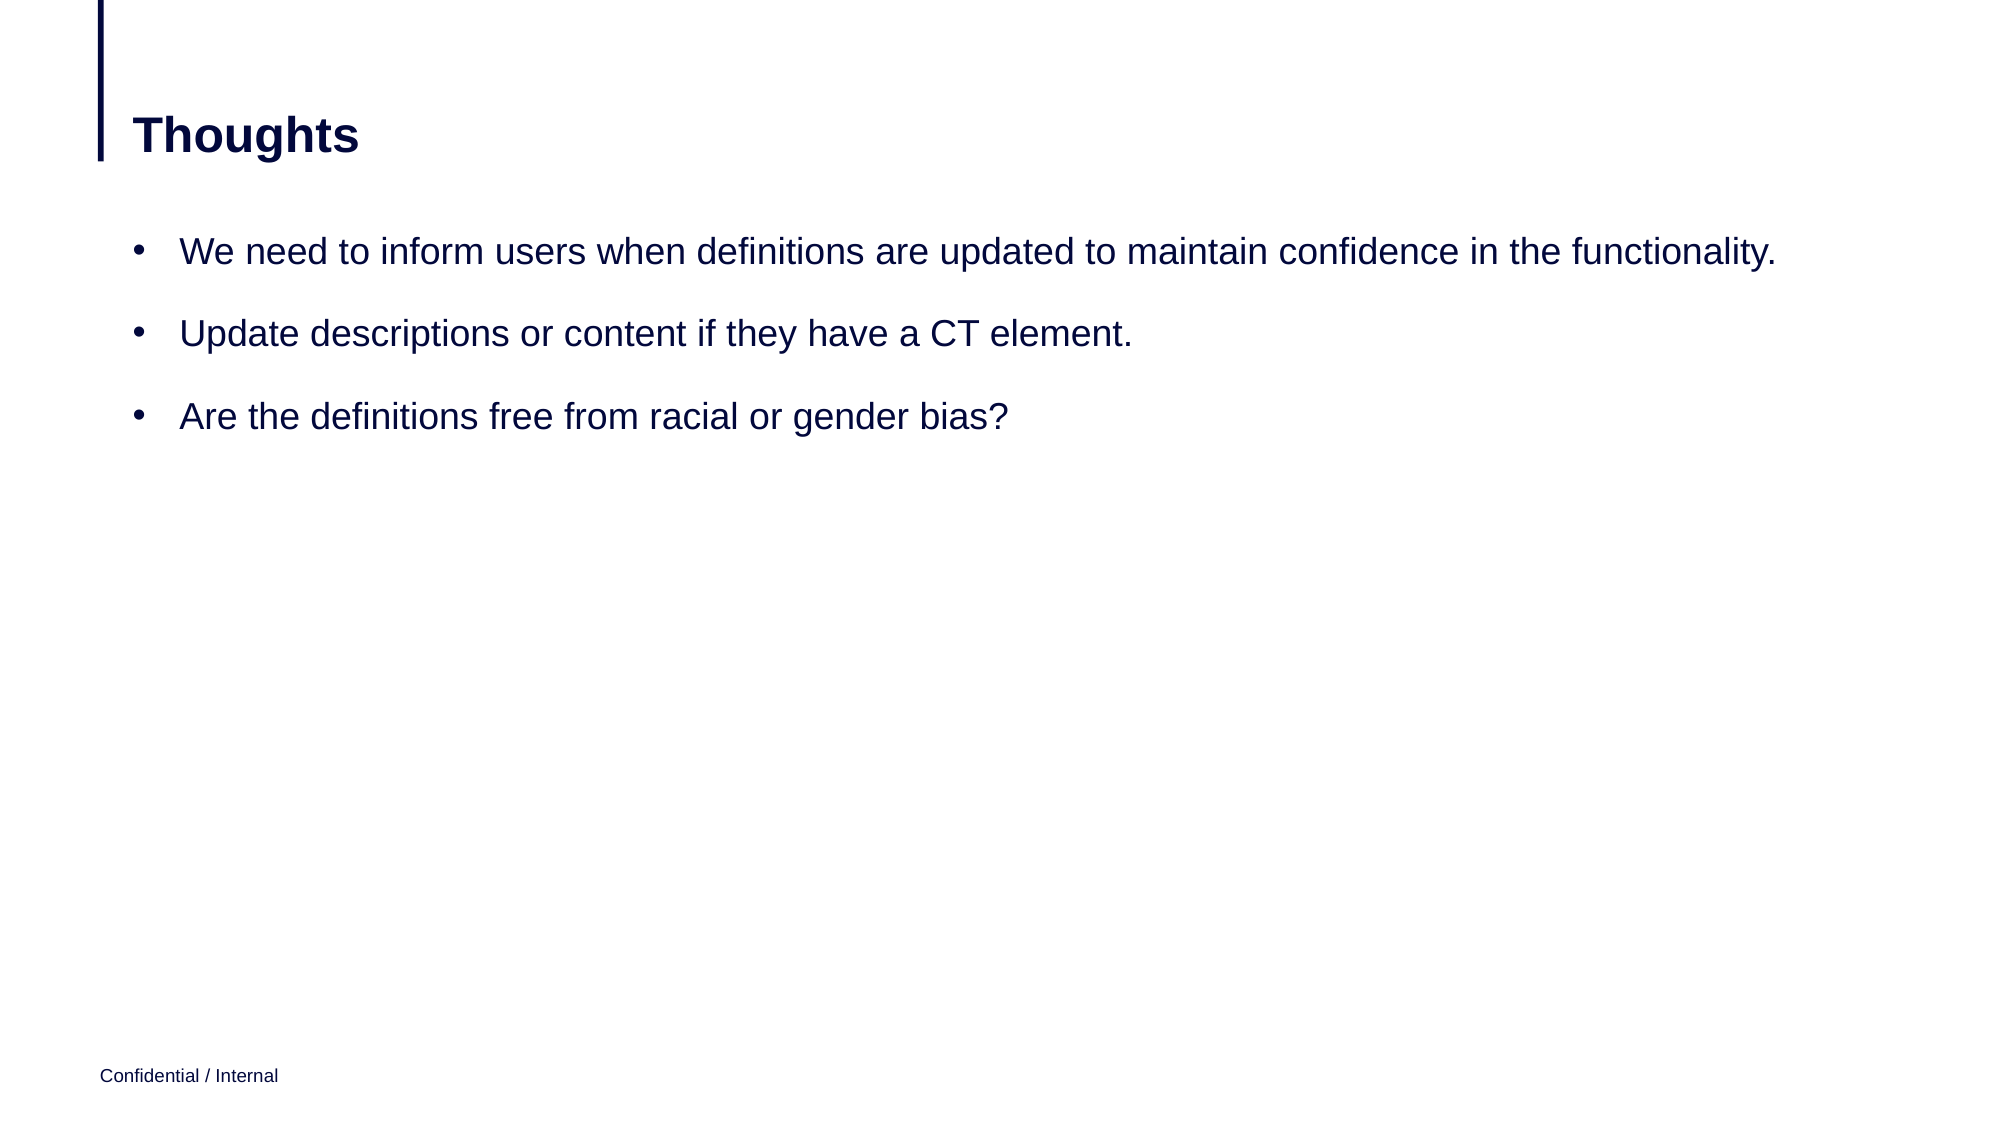

# Thoughts
We need to inform users when definitions are updated to maintain confidence in the functionality.
Update descriptions or content if they have a CT element.
Are the definitions free from racial or gender bias?

Confidential / Internal